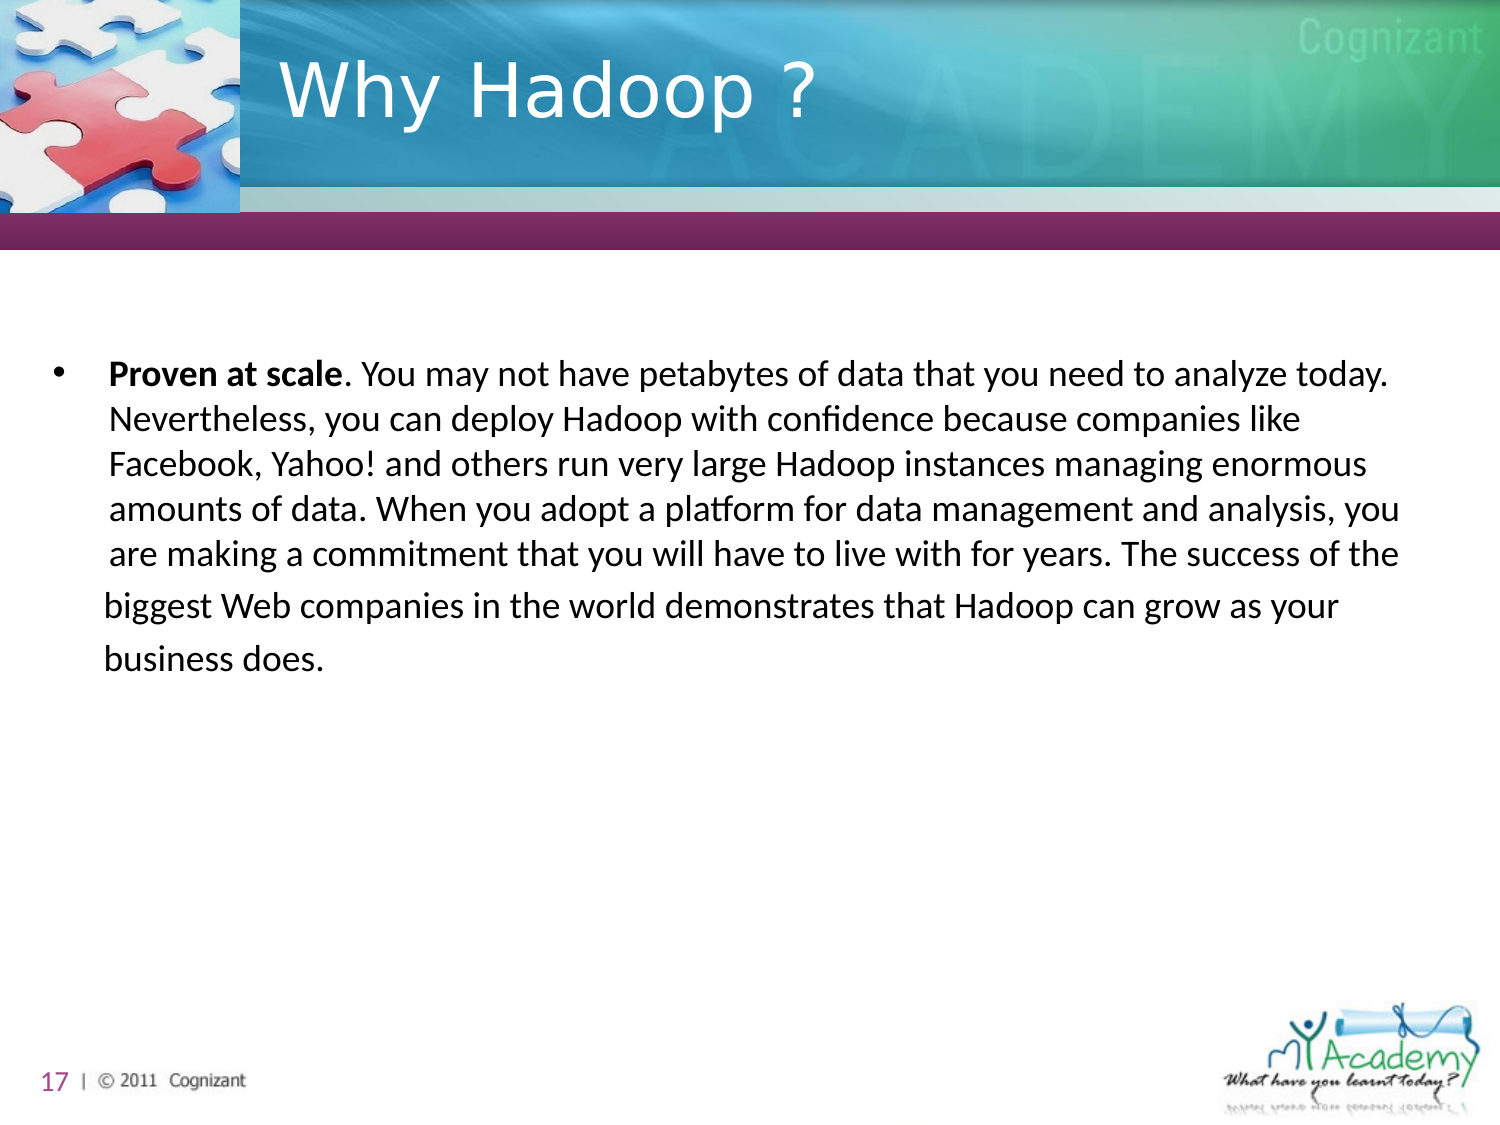

# Why Hadoop ?

Proven at scale. You may not have petabytes of data that you need to analyze today. Nevertheless, you can deploy Hadoop with confidence because companies like Facebook, Yahoo! and others run very large Hadoop instances managing enormous amounts of data. When you adopt a platform for data management and analysis, you are making a commitment that you will have to live with for years. The success of the
      biggest Web companies in the world demonstrates that Hadoop can grow as your
      business does.

17